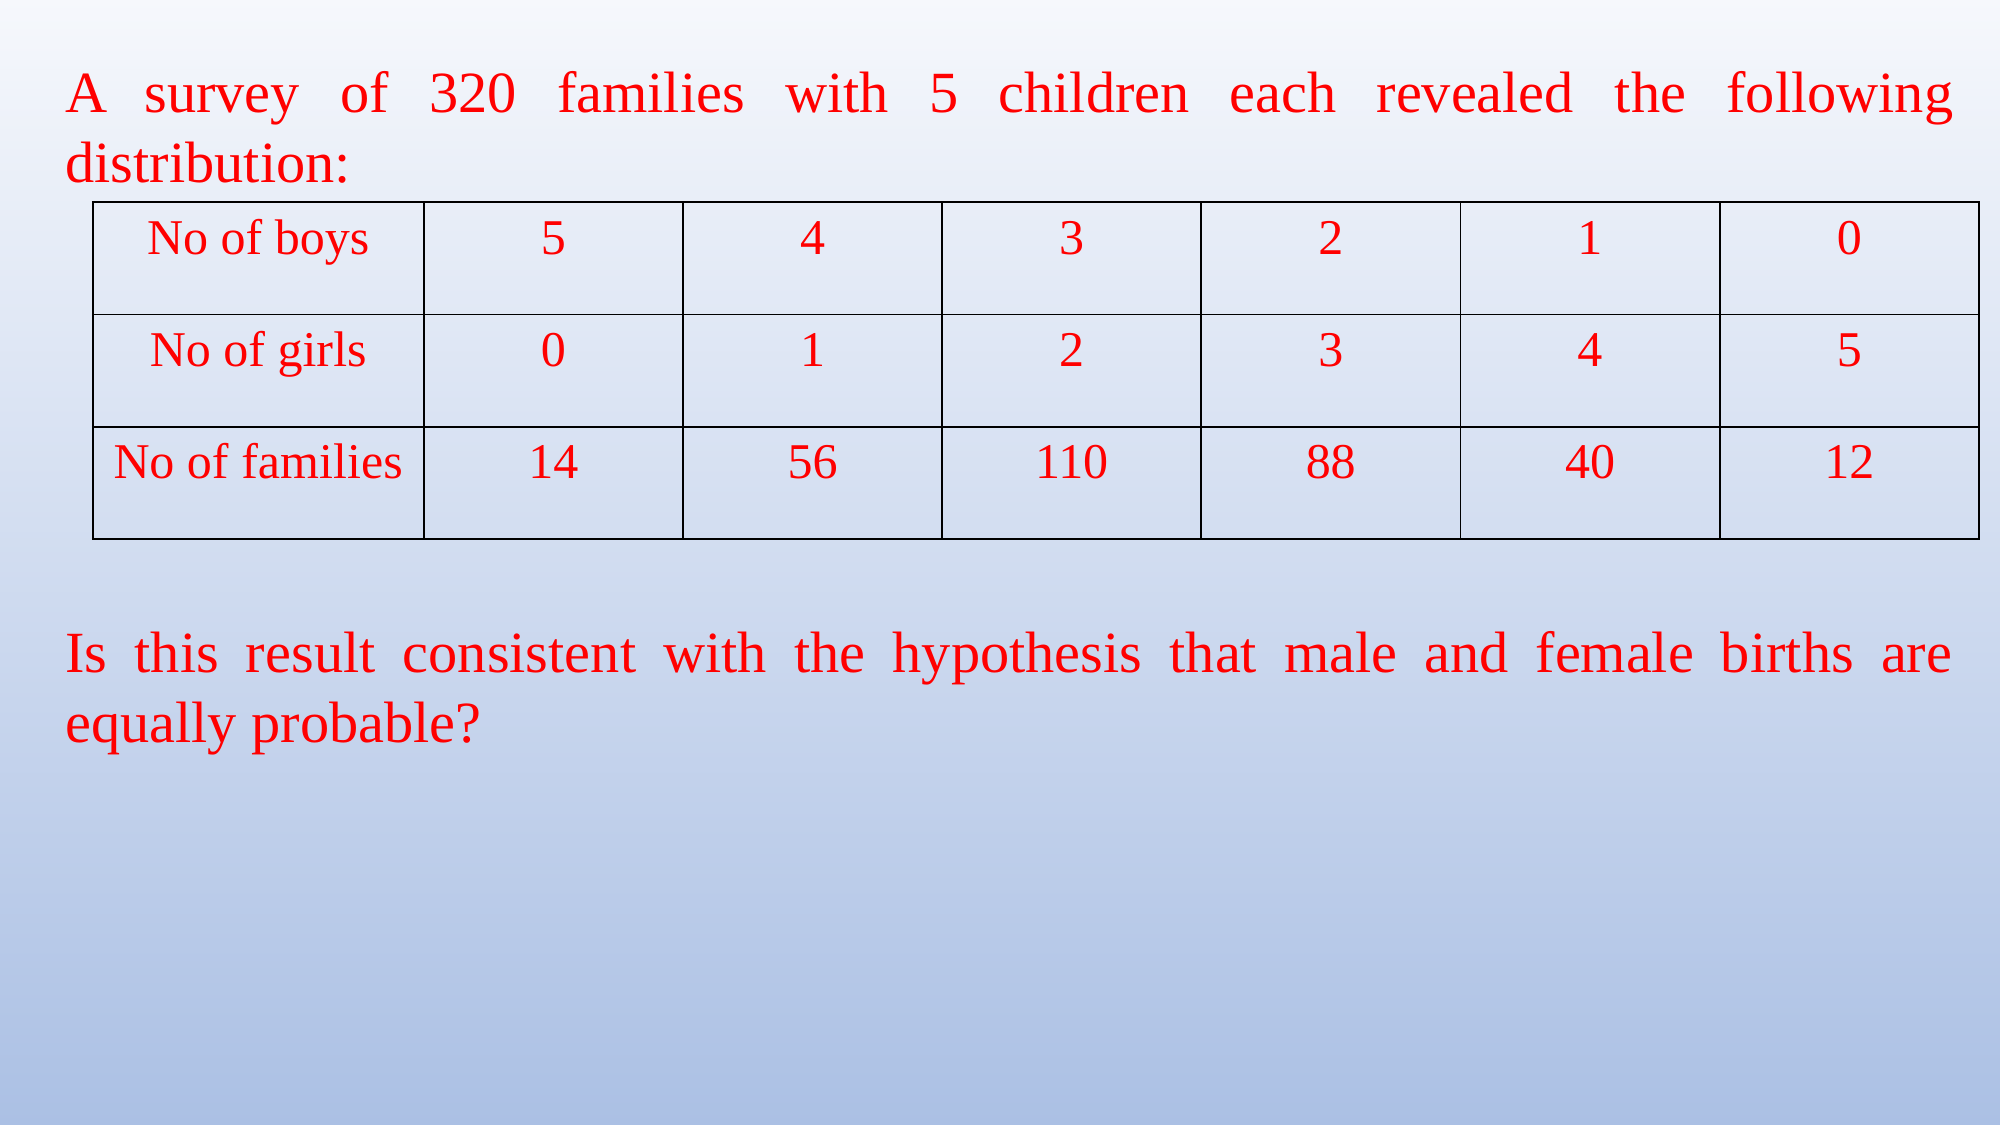

A survey of 320 families with 5 children each revealed the following distribution:

Is this result consistent with the hypothesis that male and female births are equally probable?

| No of boys | 5 | 4 | 3 | 2 | 1 | 0 |
| --- | --- | --- | --- | --- | --- | --- |
| No of girls | 0 | 1 | 2 | 3 | 4 | 5 |
| No of families | 14 | 56 | 110 | 88 | 40 | 12 |